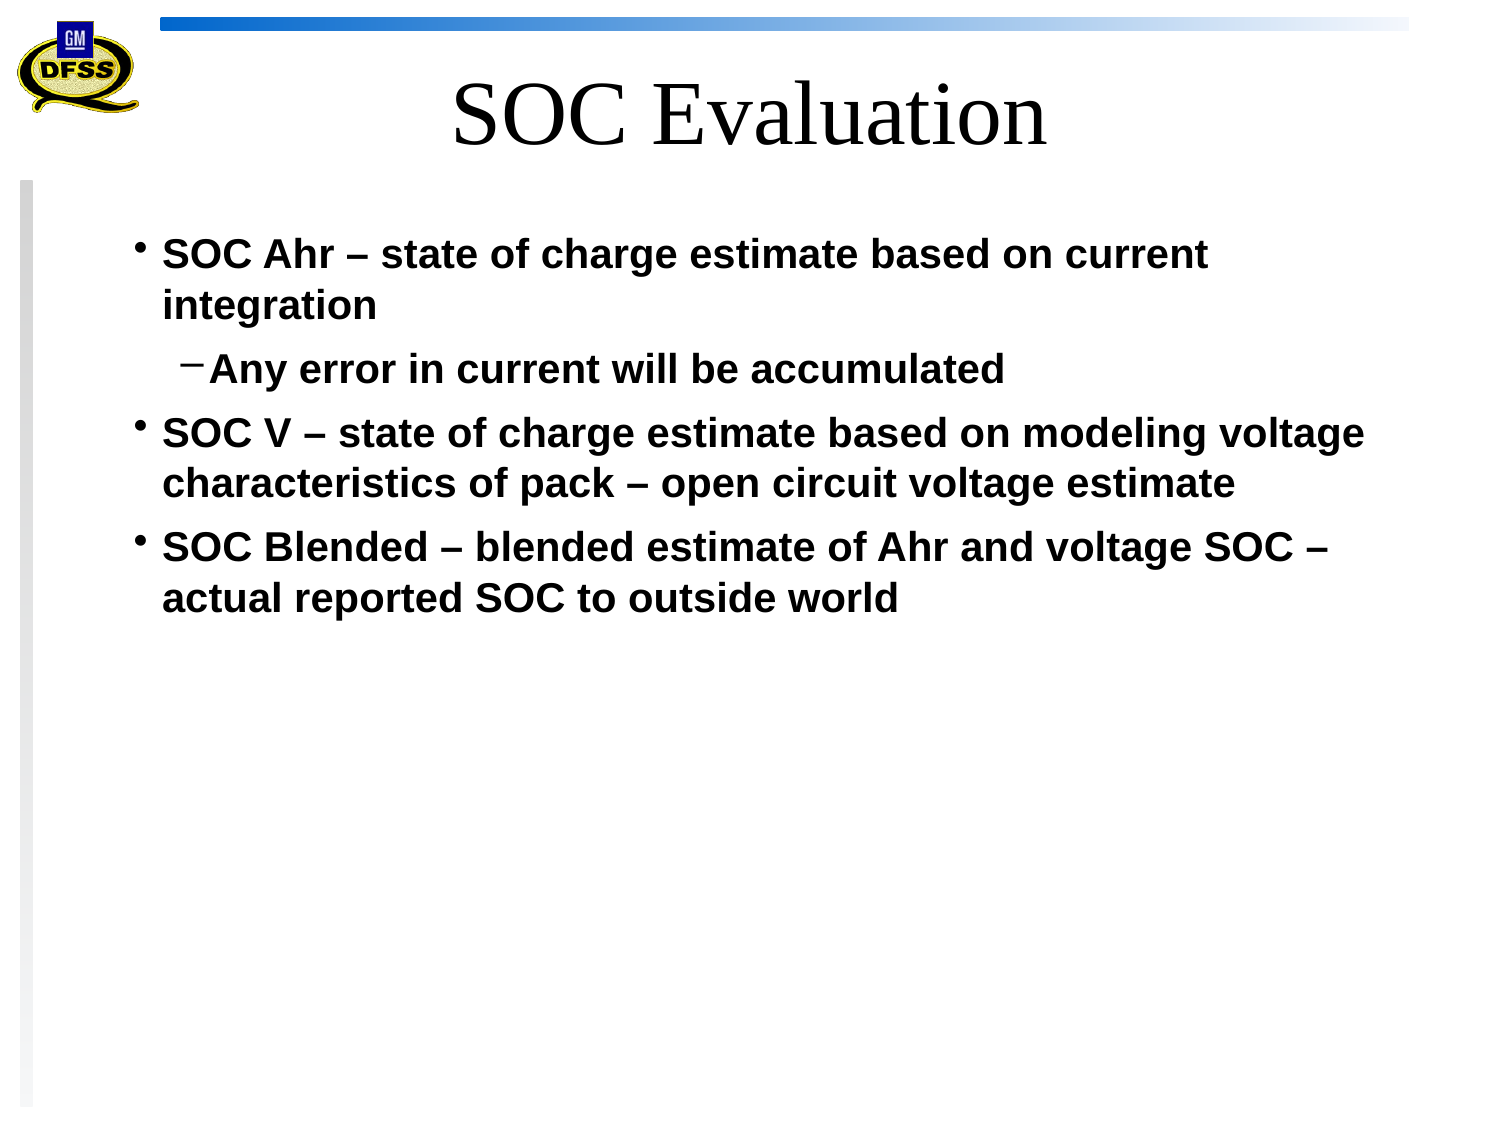

# SOC Evaluation
SOC Ahr – state of charge estimate based on current integration
Any error in current will be accumulated
SOC V – state of charge estimate based on modeling voltage characteristics of pack – open circuit voltage estimate
SOC Blended – blended estimate of Ahr and voltage SOC – actual reported SOC to outside world